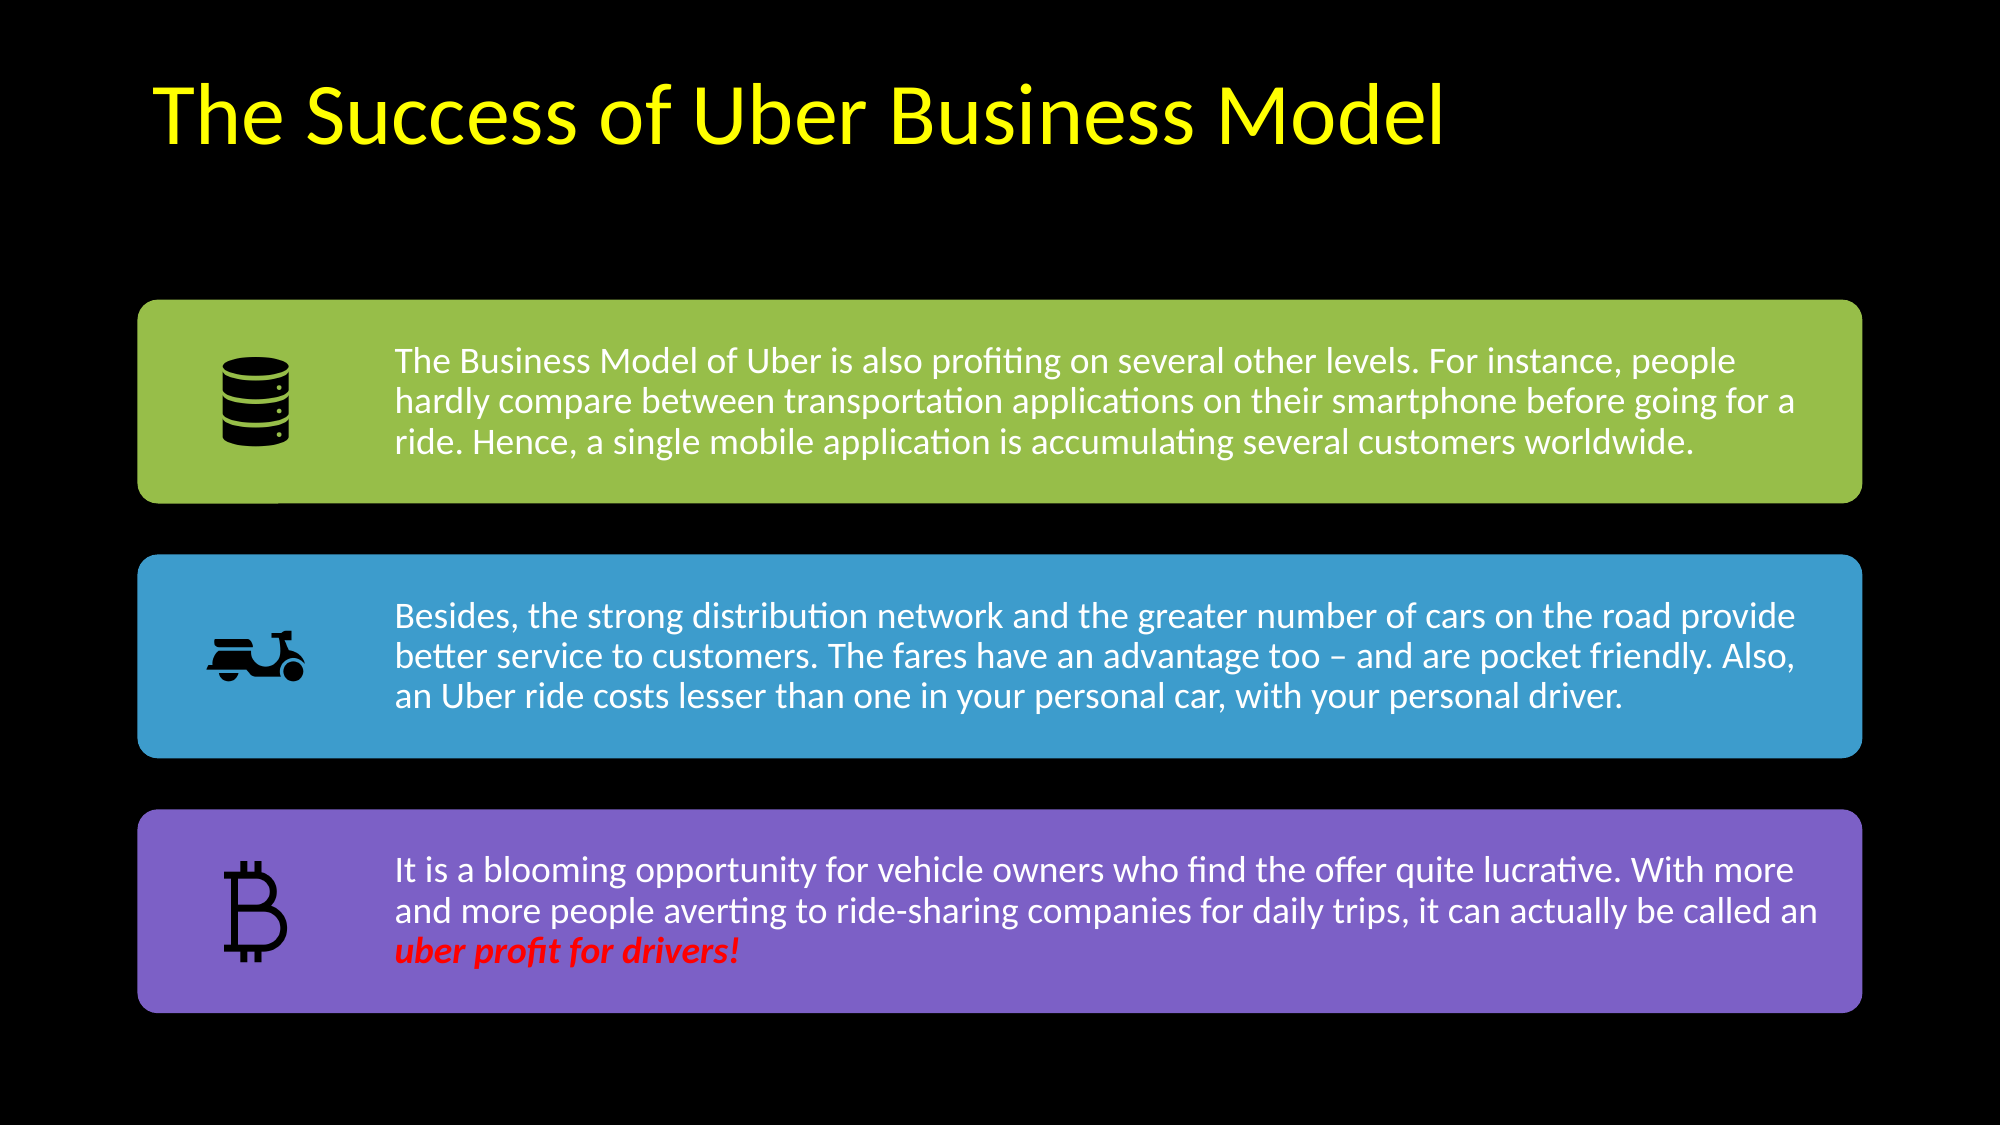

# The Success of Uber Business Model
The Business Model of Uber is also profiting on several other levels. For instance, people hardly compare between transportation applications on their smartphone before going for a ride. Hence, a single mobile application is accumulating several customers worldwide.
Besides, the strong distribution network and the greater number of cars on the road provide better service to customers. The fares have an advantage too – and are pocket friendly. Also, an Uber ride costs lesser than one in your personal car, with your personal driver.
It is a blooming opportunity for vehicle owners who find the offer quite lucrative. With more and more people averting to ride-sharing companies for daily trips, it can actually be called an uber profit for drivers!